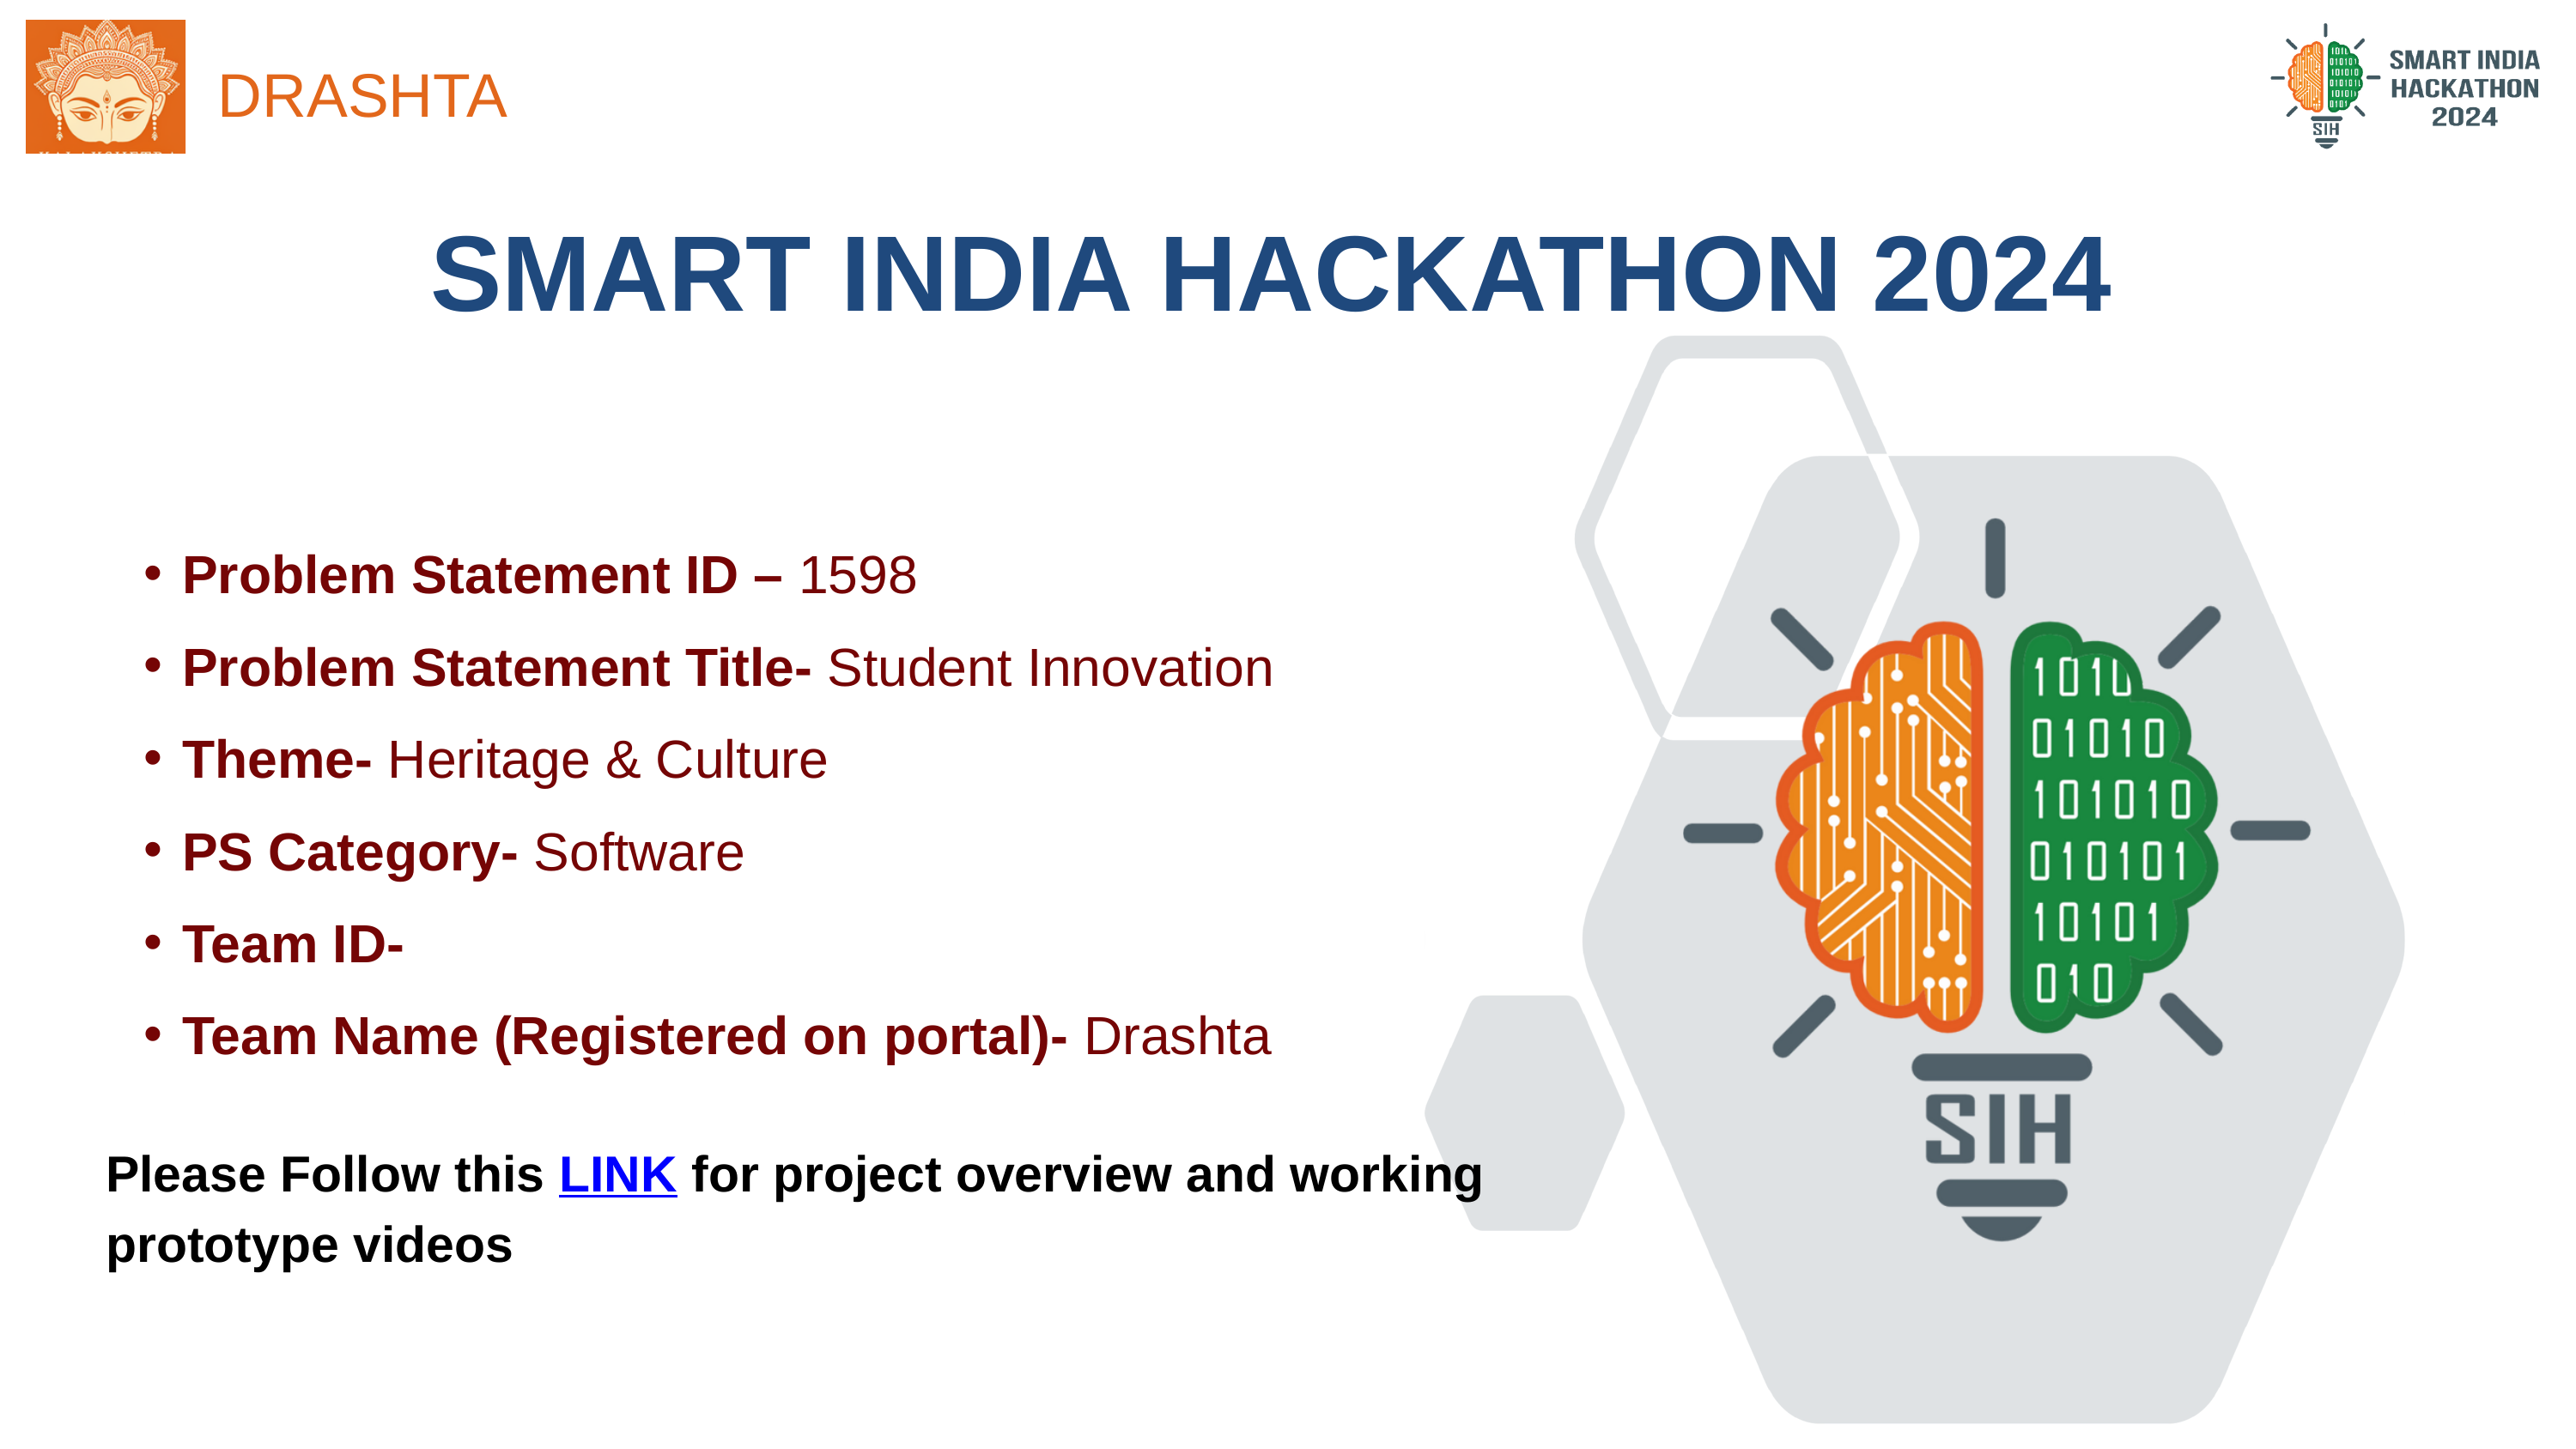

DRASHTA
SMART INDIA HACKATHON 2024

Problem Statement ID – 1598
Problem Statement Title- Student Innovation
Theme- Heritage & Culture
PS Category- Software
Team ID-
Team Name (Registered on portal)- Drashta

Please Follow this LINK for project overview and working prototype videos